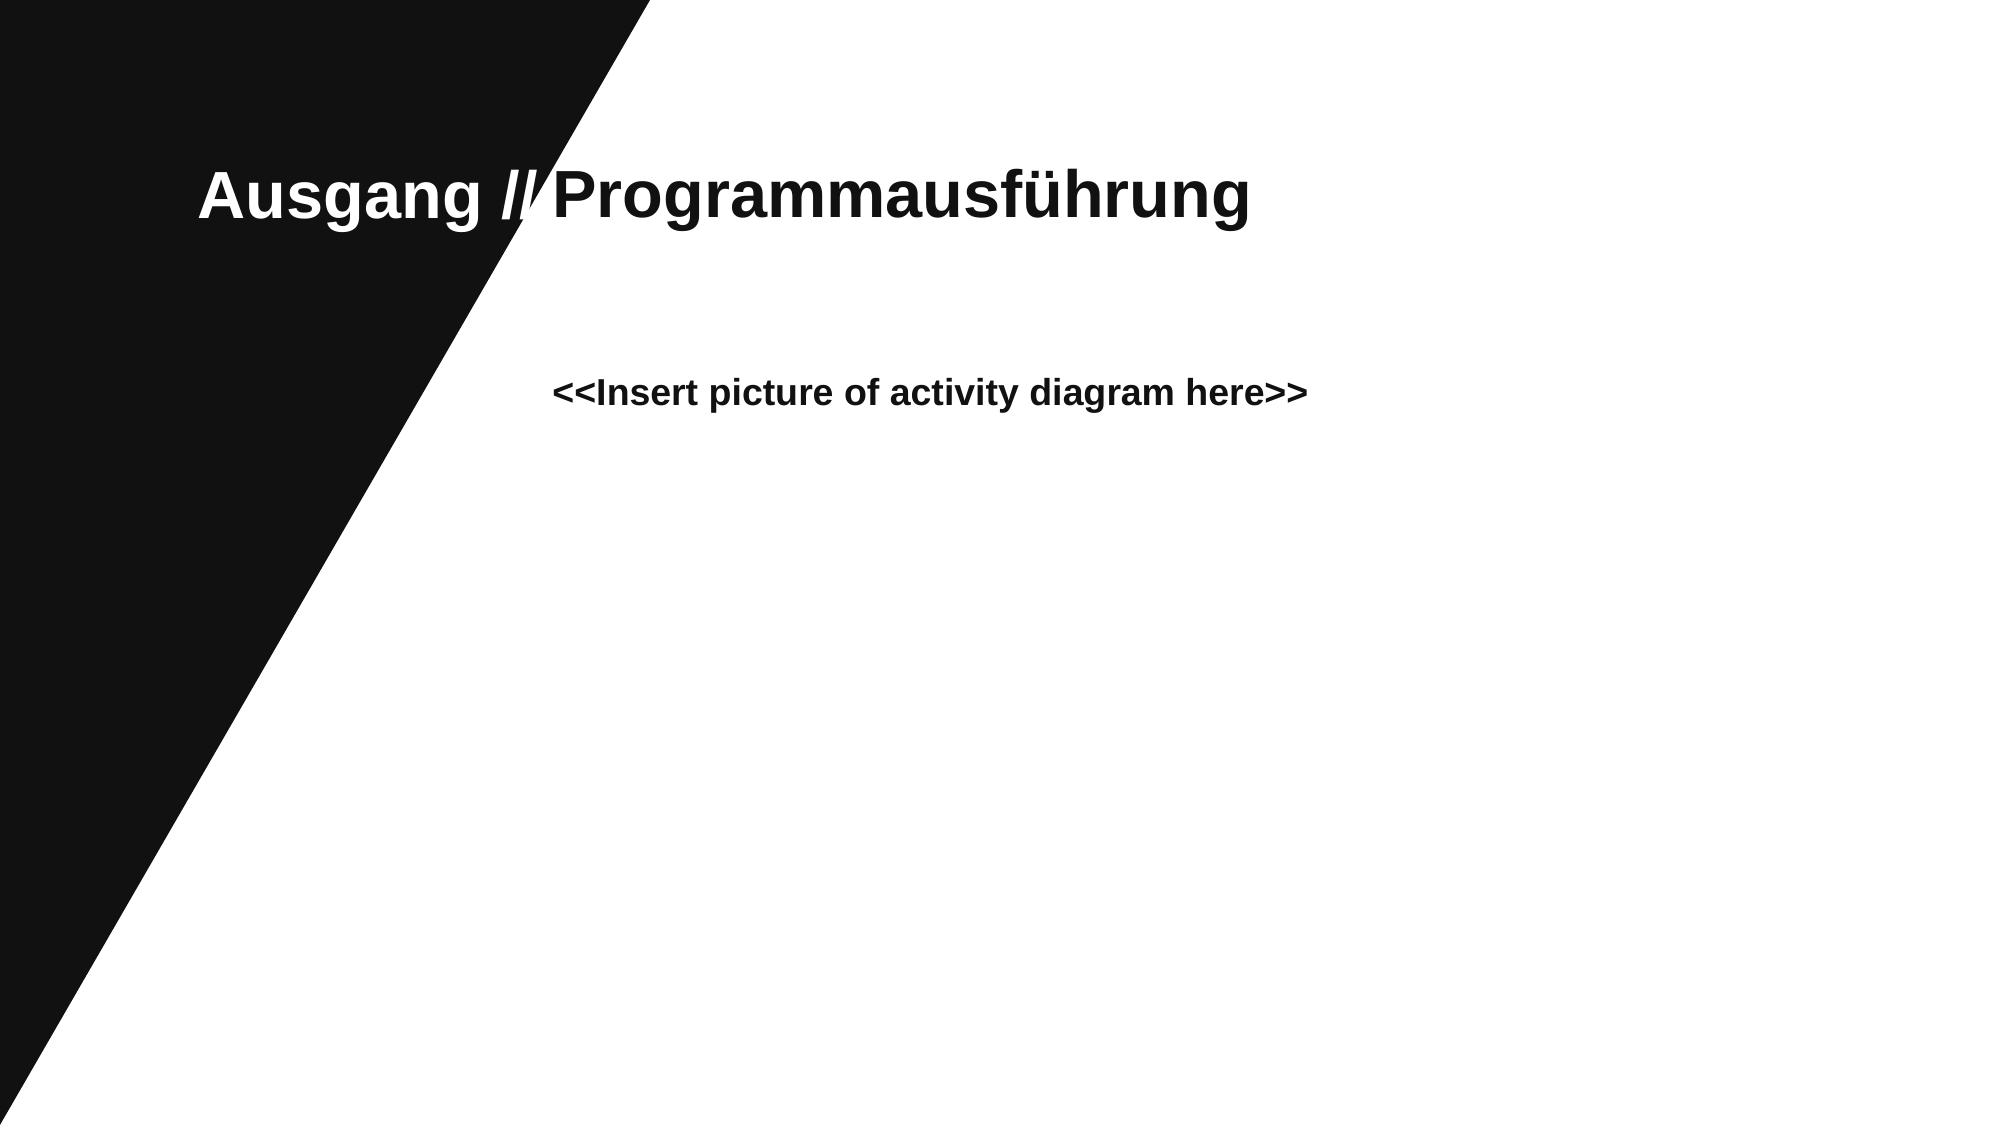

Programmausführung
Ausgang //

<<Insert picture of activity diagram here>>